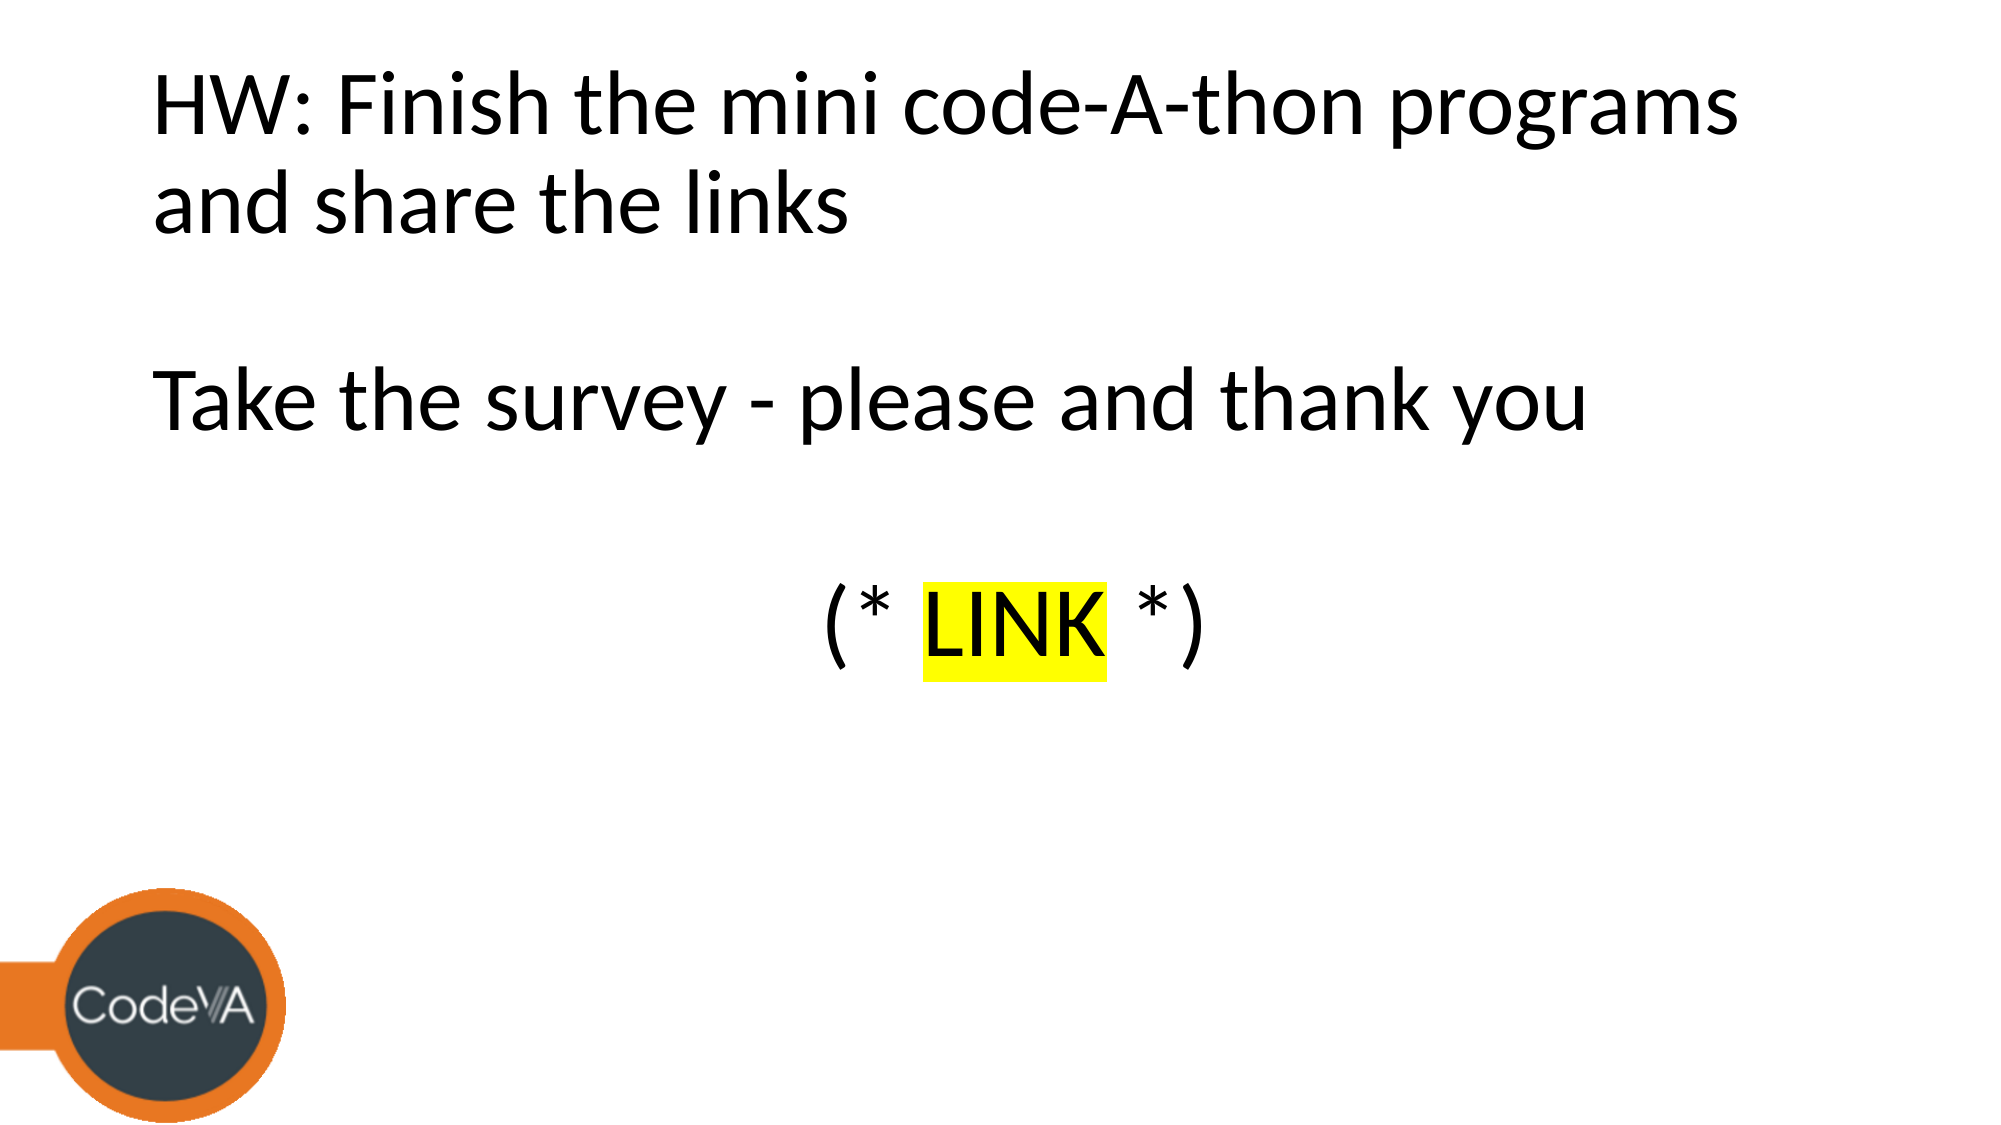

# HW: Finish the mini code-A-thon programs and share the links

Take the survey - please and thank you

(* LINK *)